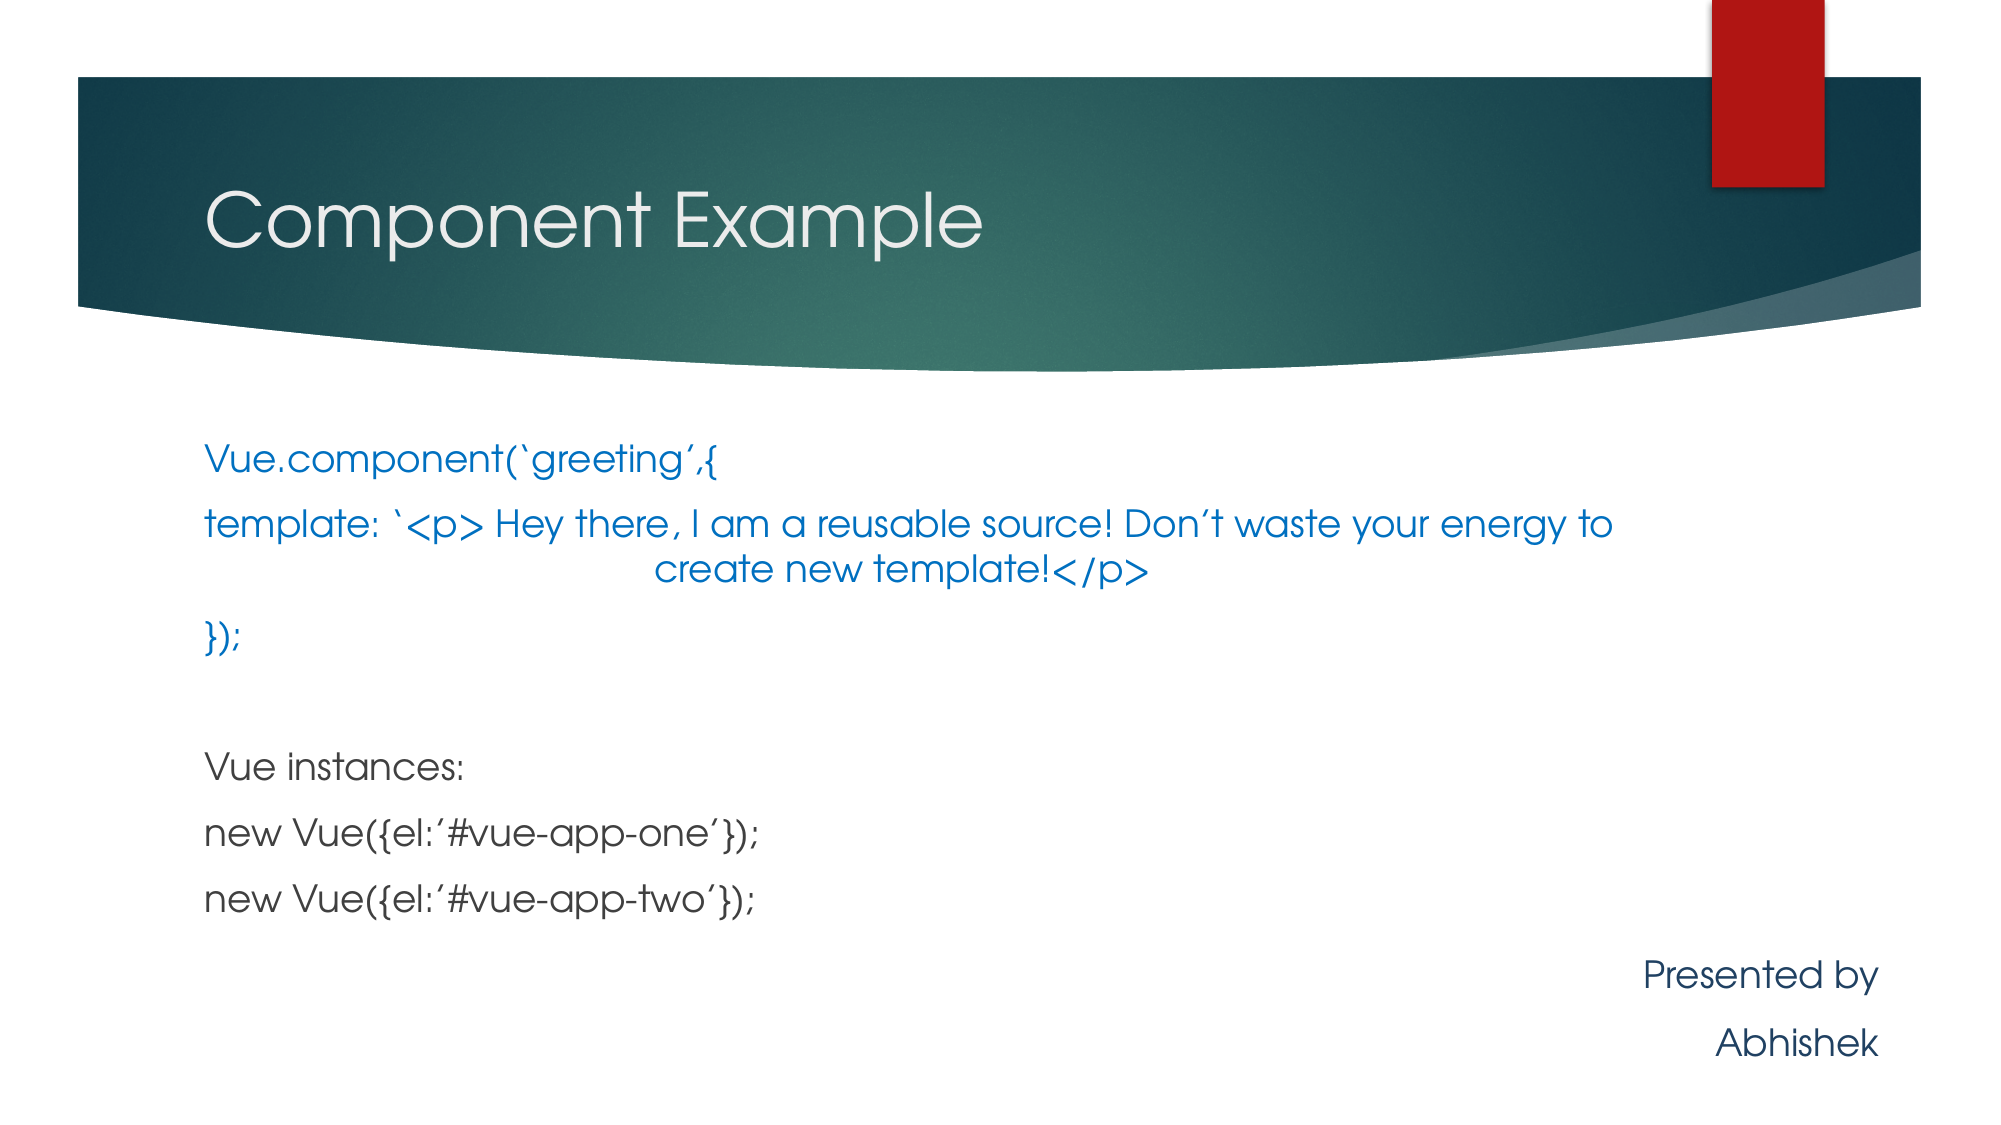

# Component Example
Vue.component(‘greeting’,{
template: ‘<p> Hey there, I am a reusable source! Don’t waste your energy to    			create new template!</p>
});

Vue instances:
new Vue({el:’#vue-app-one’});
new Vue({el:’#vue-app-two’});

Presented by

Abhishek